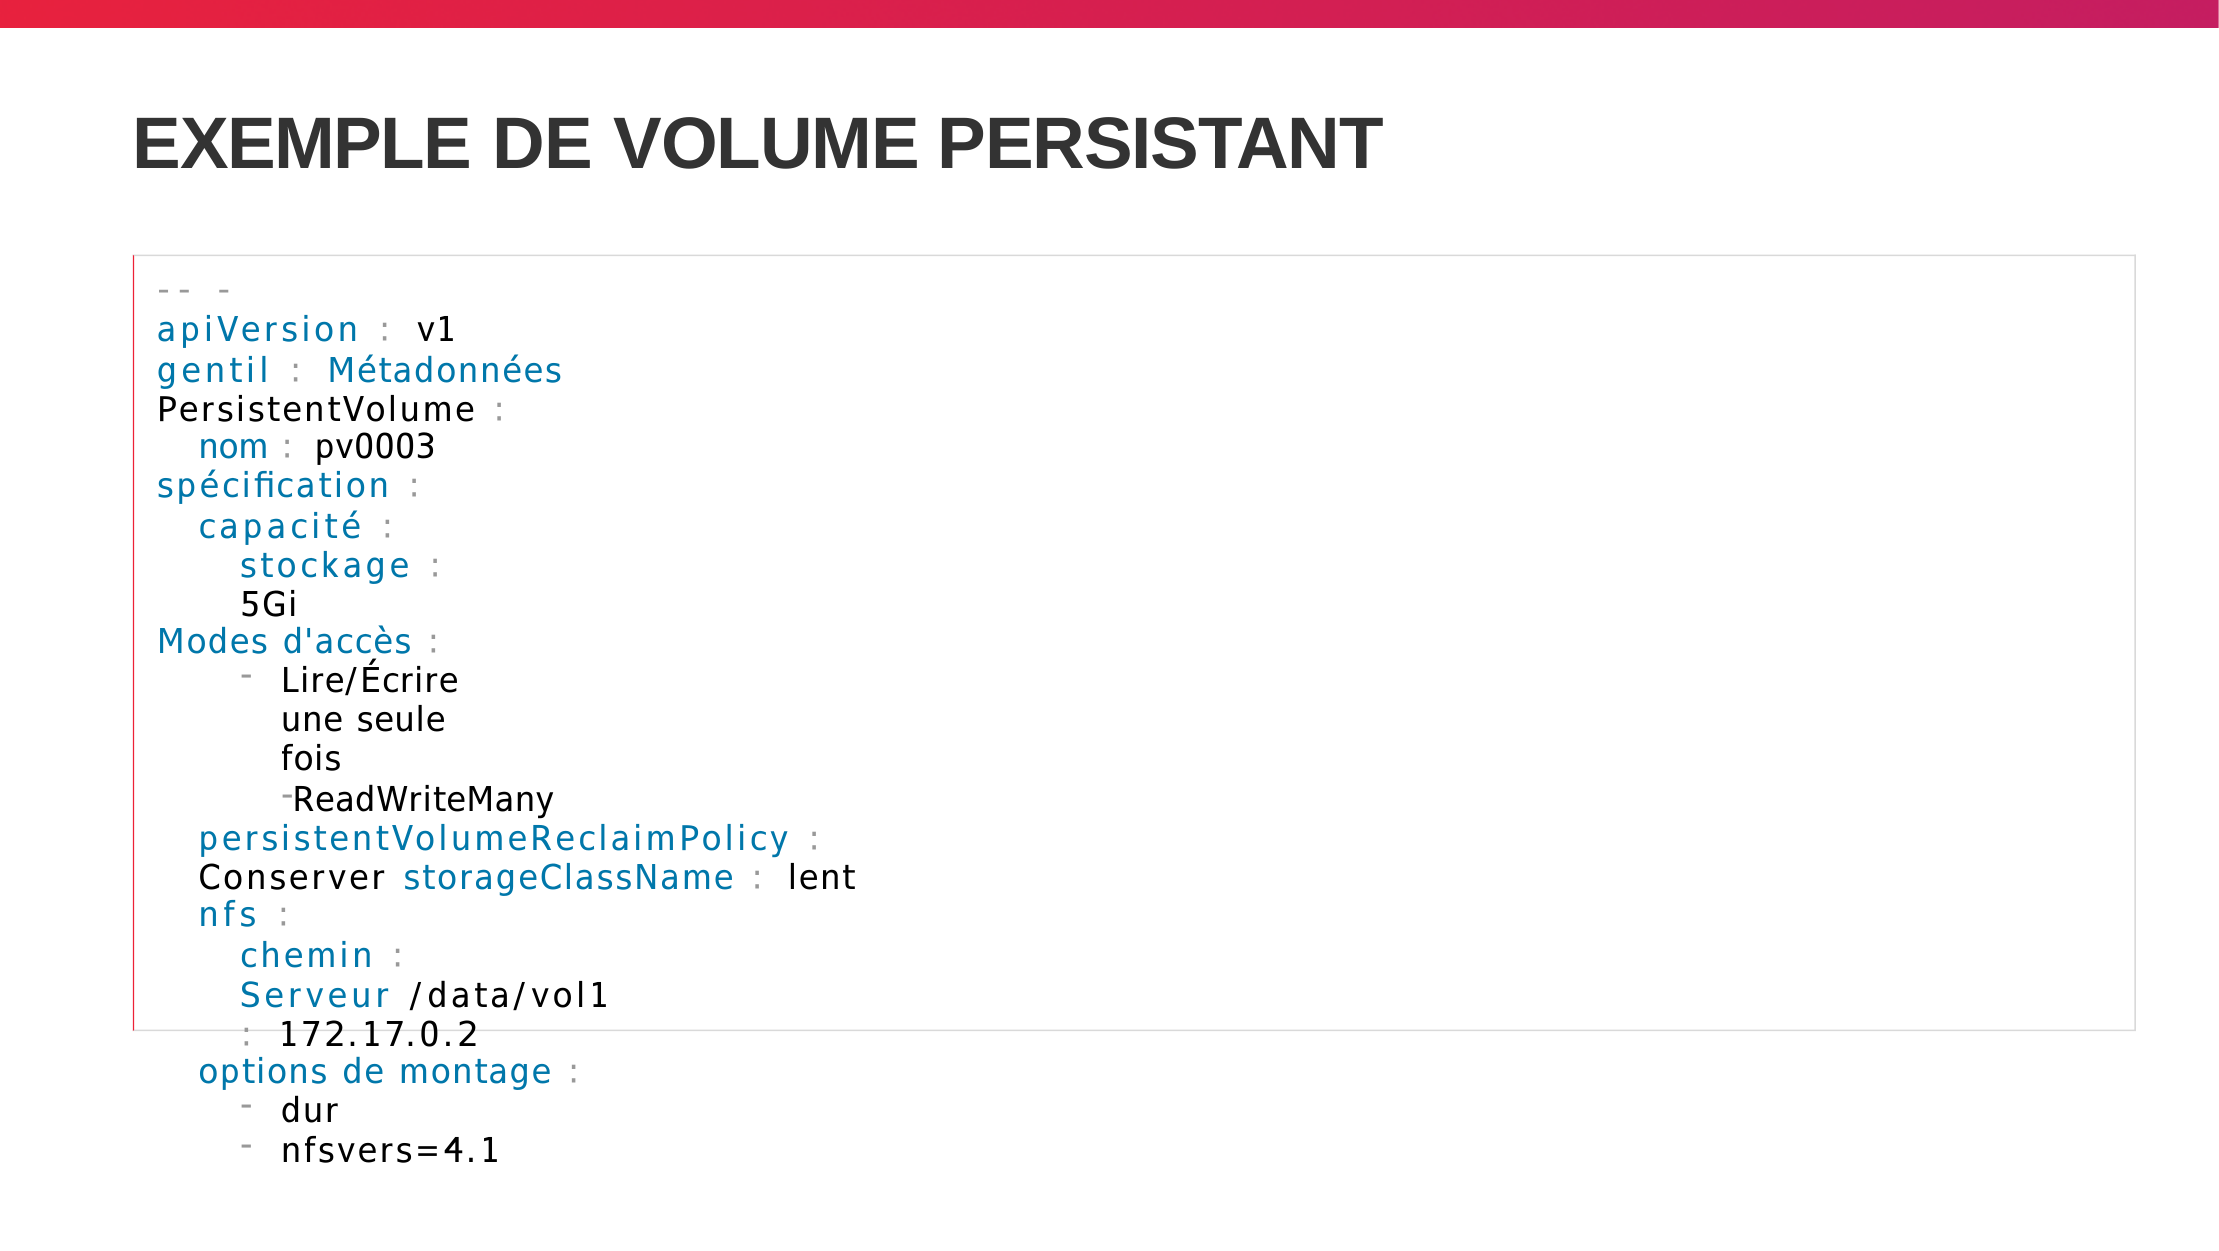

# EXEMPLE DE VOLUME PERSISTANT

-- -
apiVersion :  v1
gentil : Métadonnées PersistentVolume :
nom : pv0003
spécification :
capacité : stockage : 5Gi
Modes d'accès :
Lire/Écrire une seule fois
ReadWriteMany persistentVolumeReclaimPolicy :  Conserver storageClassName :  lent
nfs :
chemin : Serveur /data/vol1 : 172.17.0.2
options de montage :
dur
nfsvers=4.1